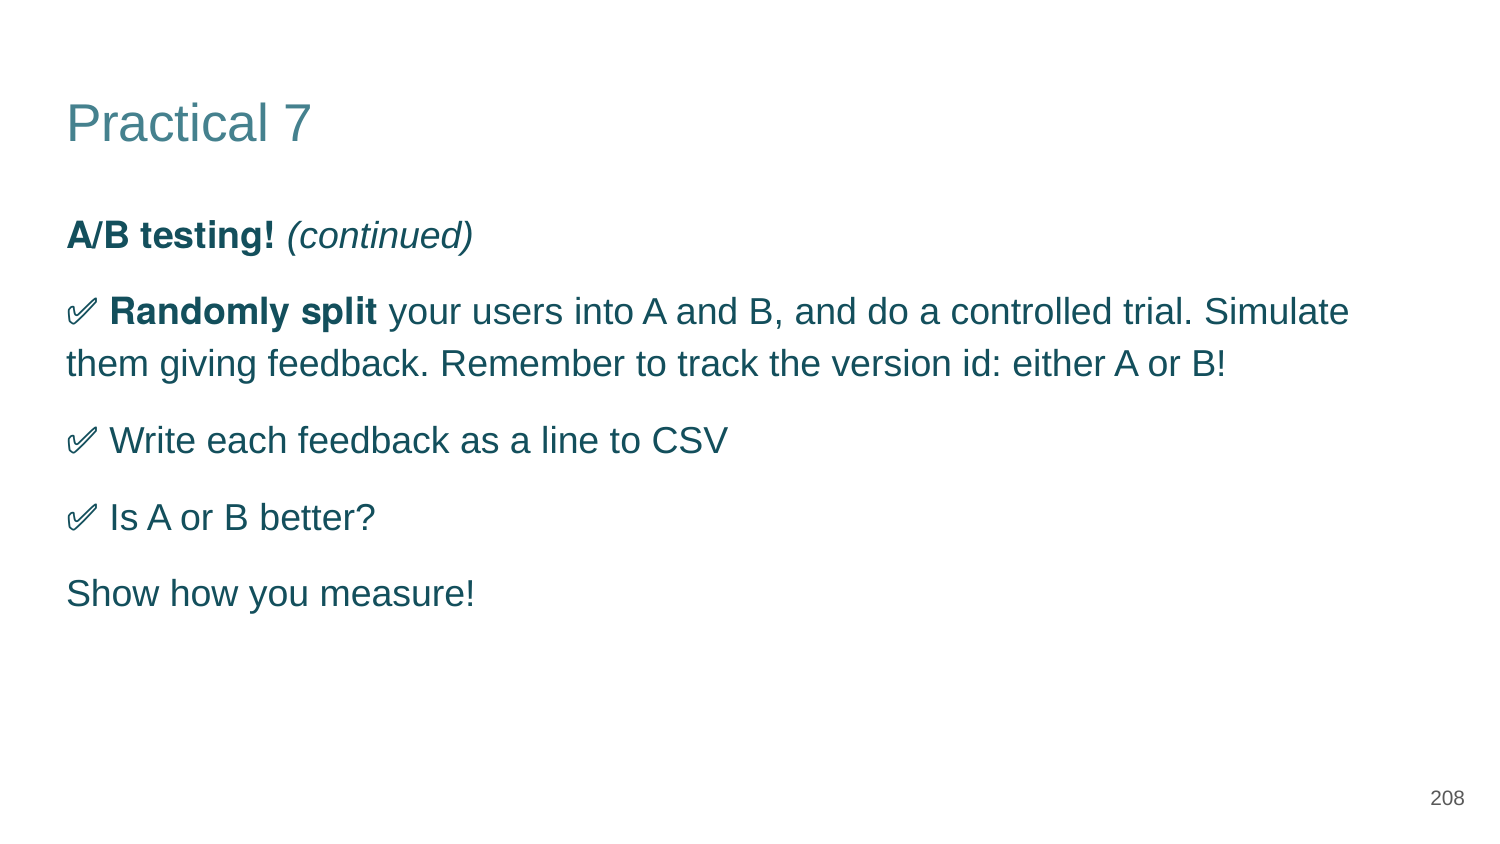

# Practical 7
A/B testing! (continued)
✅ Randomly split your users into A and B, and do a controlled trial. Simulate them giving feedback. Remember to track the version id: either A or B!
✅ Write each feedback as a line to CSV
✅ Is A or B better?
Show how you measure!
208